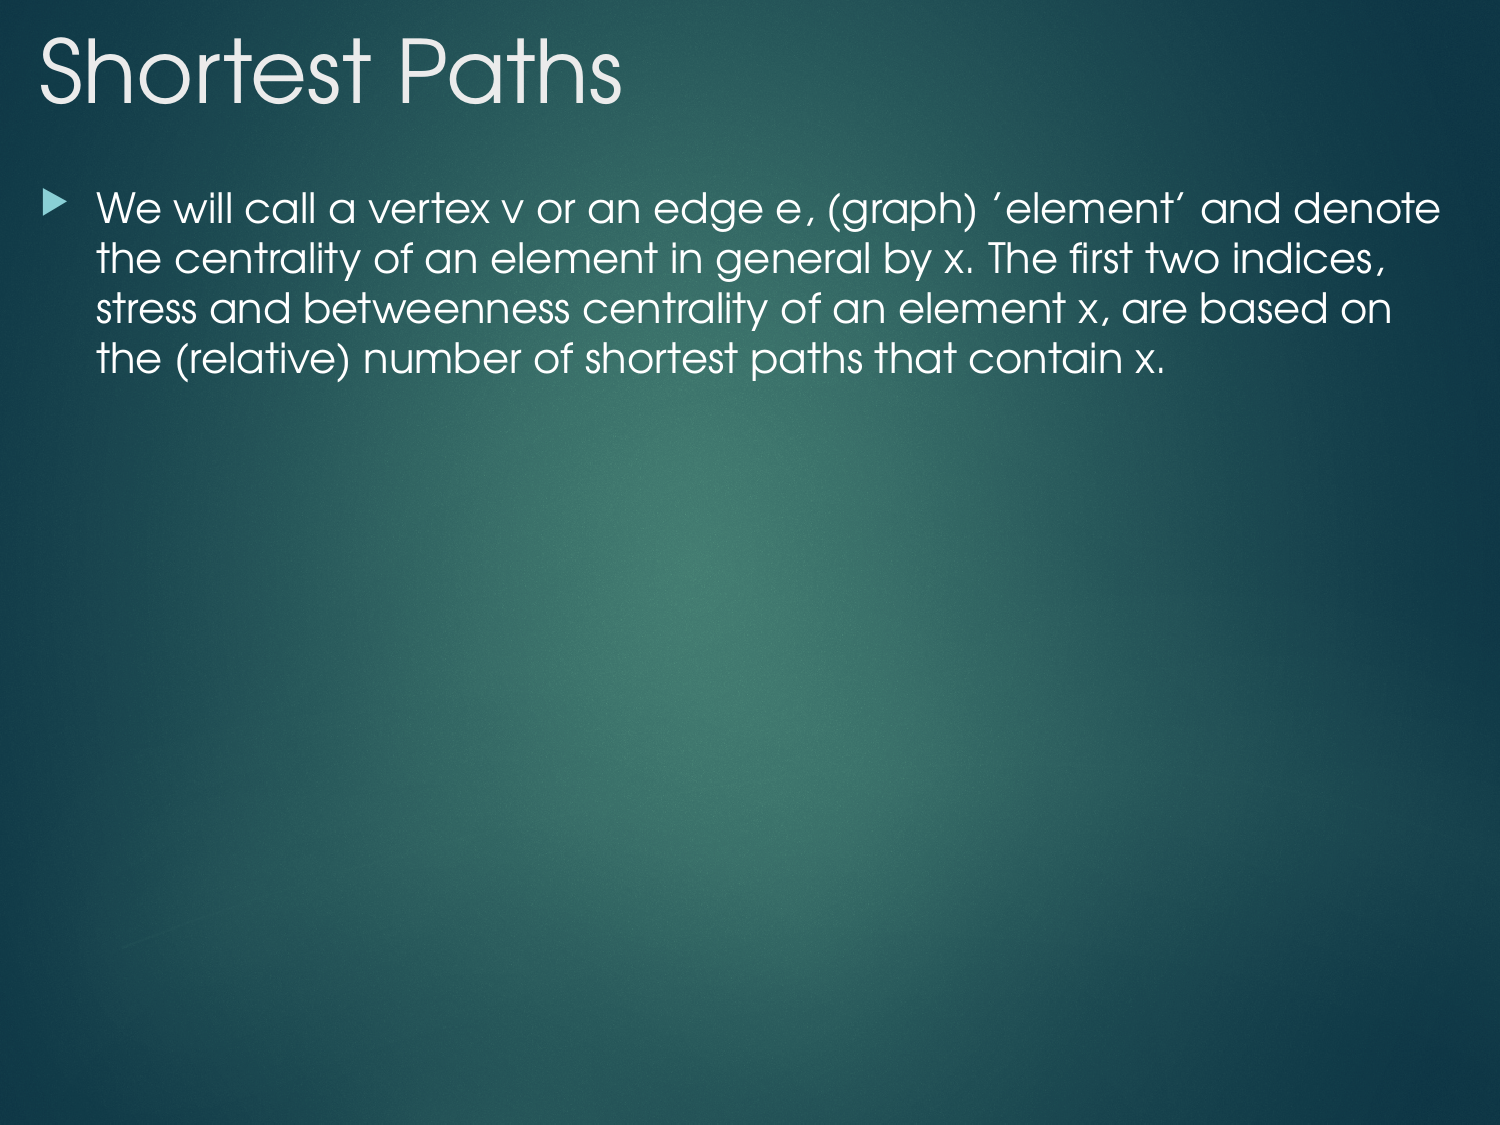

# Shortest Paths
We will call a vertex v or an edge e, (graph) ’element’ and denote the centrality of an element in general by x. The first two indices, stress and betweenness centrality of an element x, are based on the (relative) number of shortest paths that contain x.